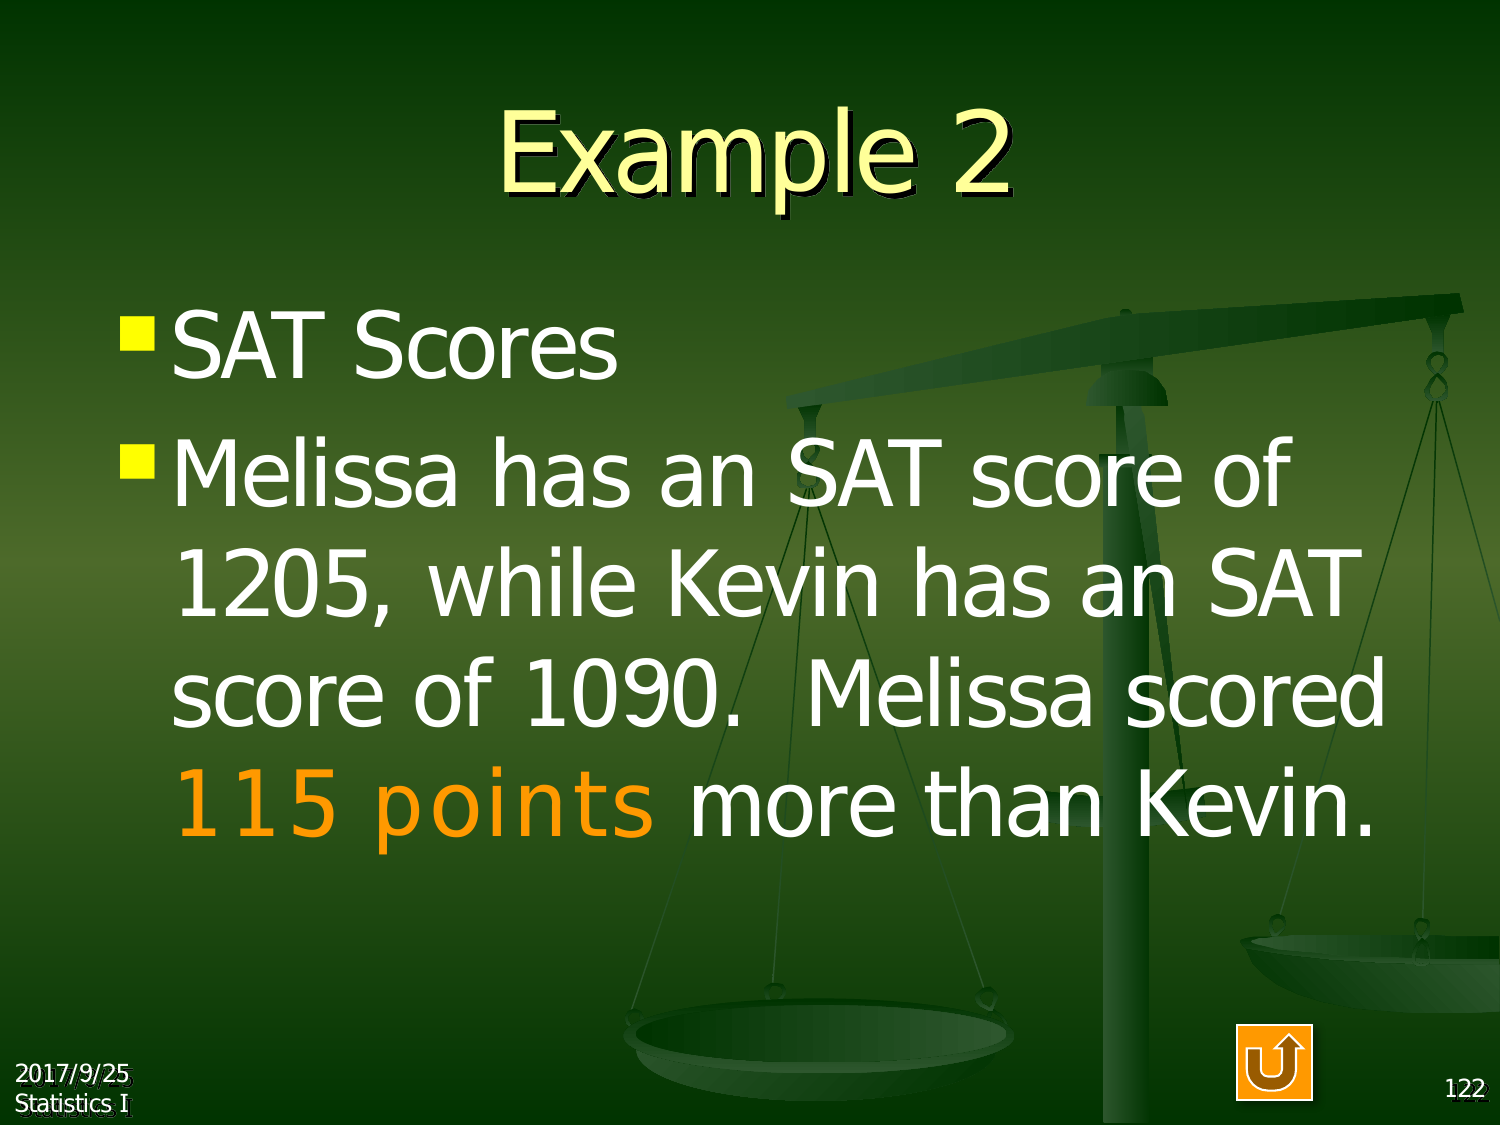

# Example 2
SAT Scores
Melissa has an SAT score of 1205, while Kevin has an SAT score of 1090.  Melissa scored 115 points more than Kevin.

2017/9/25
Statistics I
122